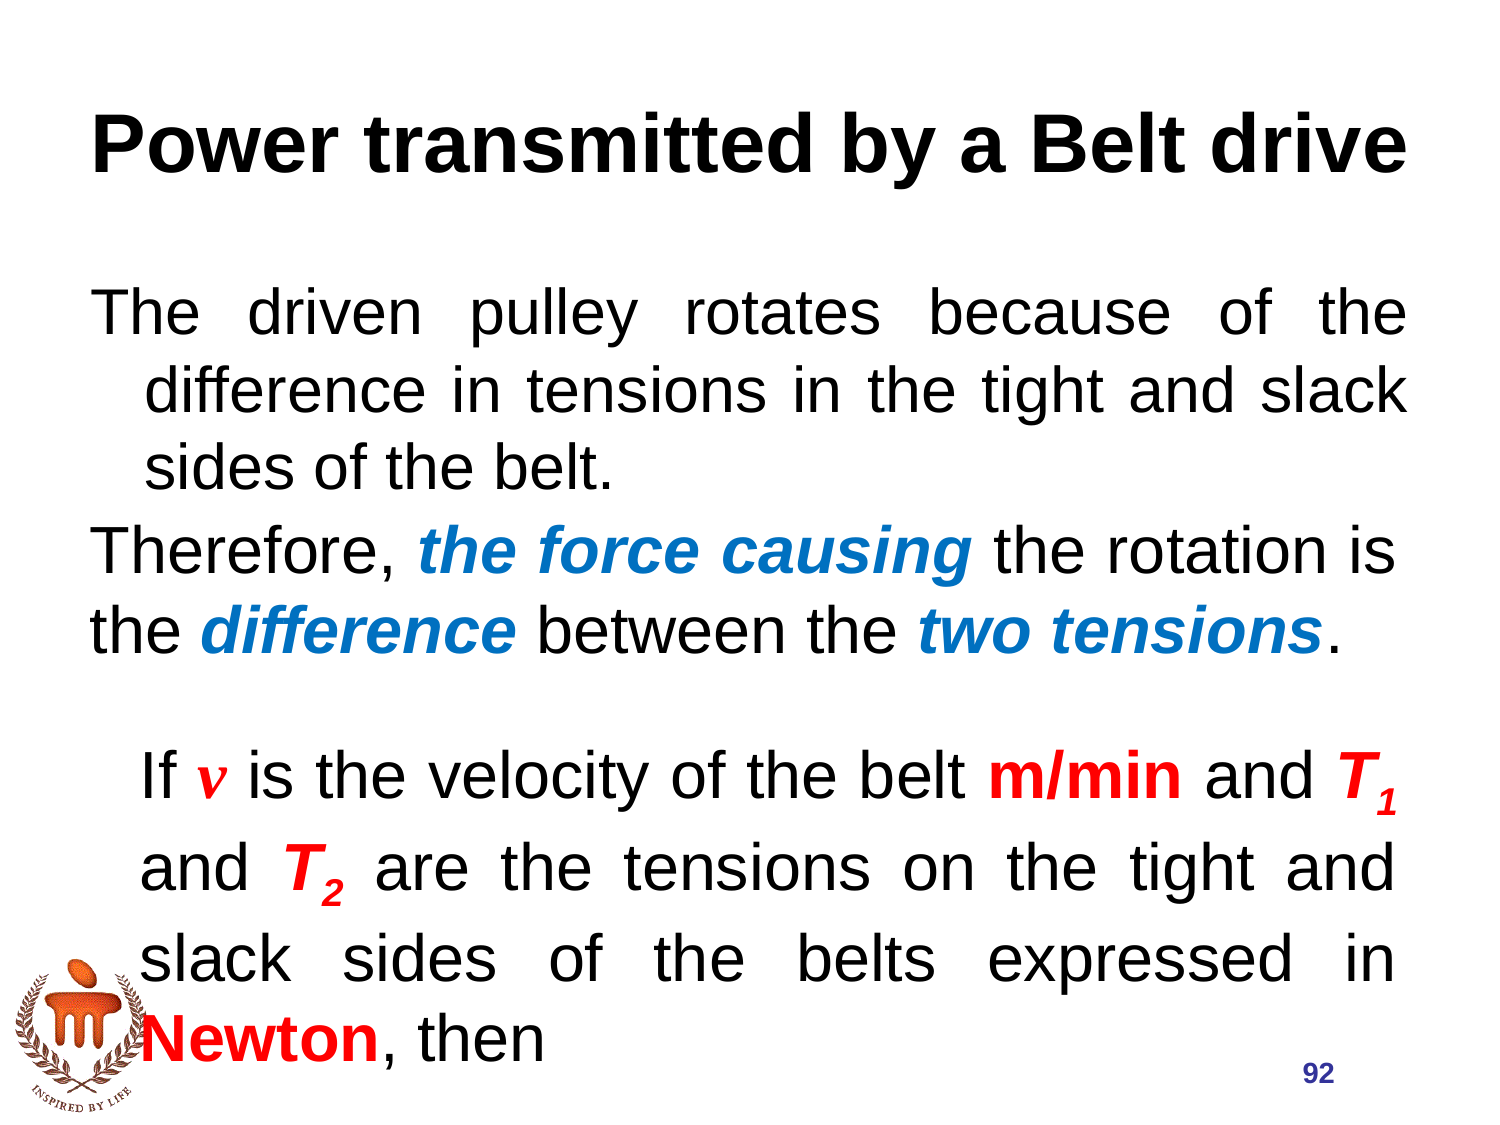

# Power transmitted by a Belt drive
The driven pulley rotates because of the difference in tensions in the tight and slack sides of the belt.
Therefore, the force causing the rotation is the difference between the two tensions.
If v is the velocity of the belt m/min and T1 and T2 are the tensions on the tight and slack sides of the belts expressed in Newton, then
92